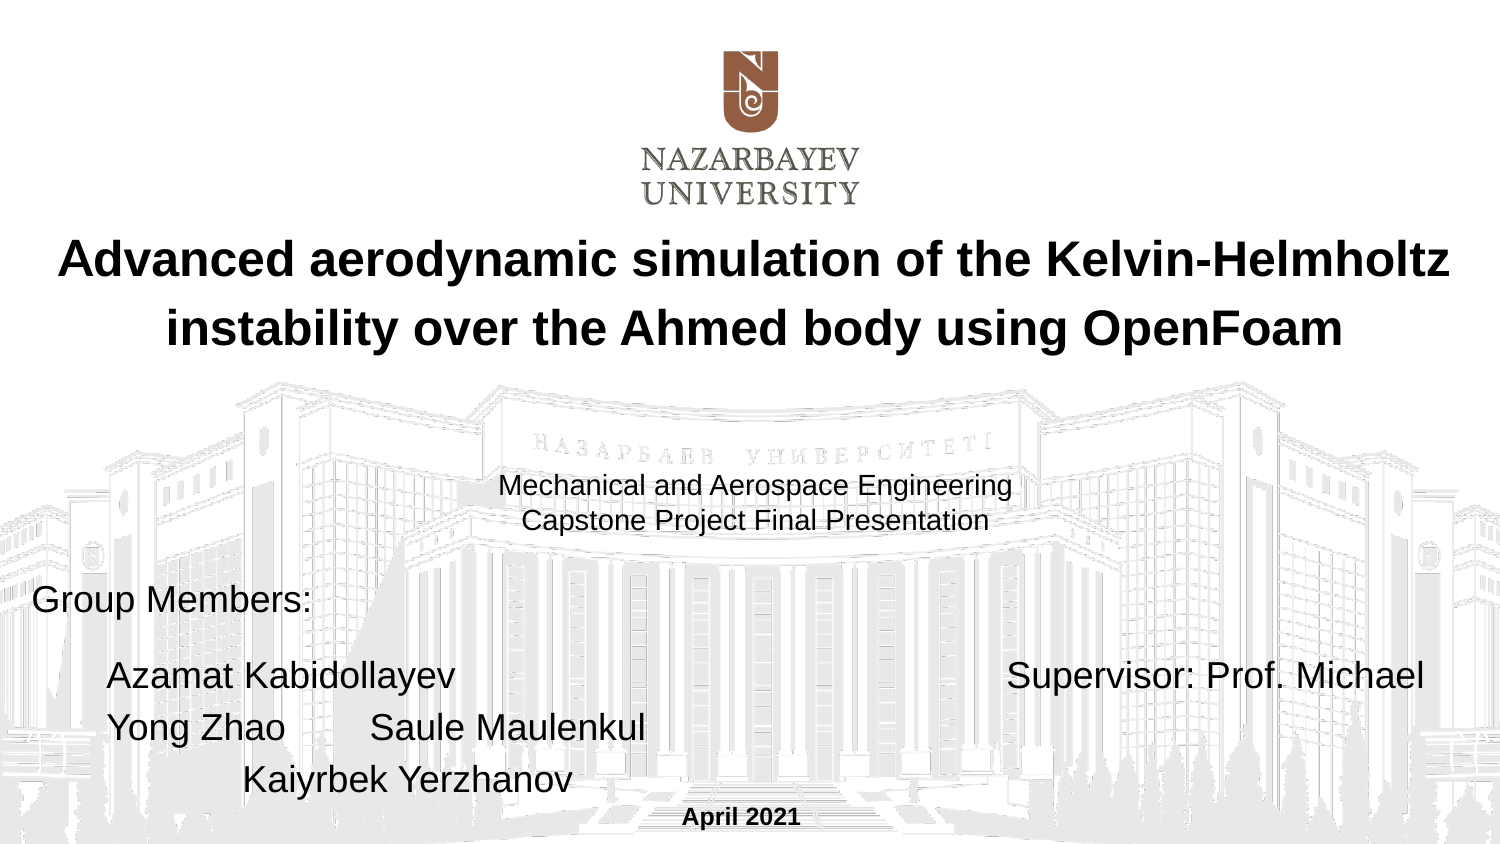

# Advanced aerodynamic simulation of the Kelvin-Helmholtz instability over the Ahmed body using OpenFoam

Group Members:
Azamat Kabidollayev				Supervisor: Prof. Michael Yong Zhao        Saule Maulenkul                                                                                             Kaiyrbek Yerzhanov

Mechanical and Aerospace Engineering
Capstone Project Final Presentation

April 2021